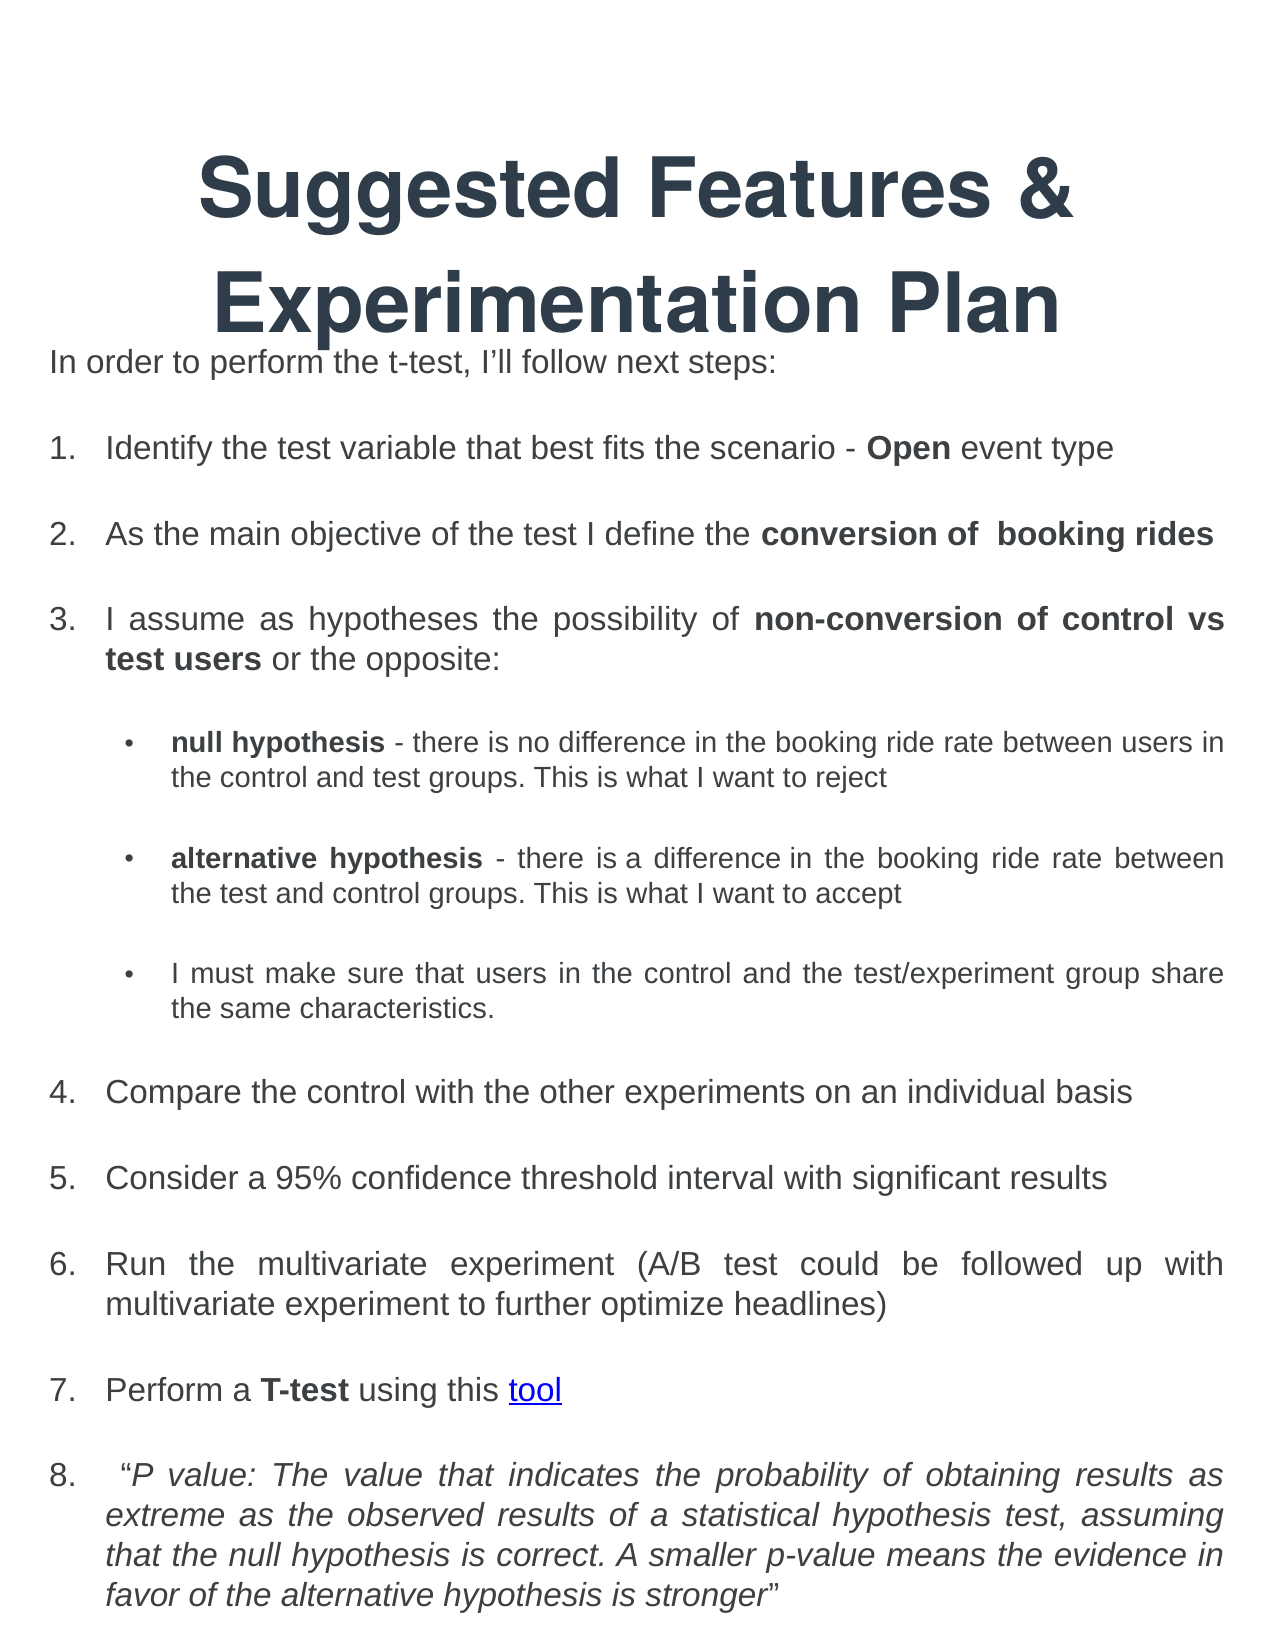

# Suggested Features & Experimentation Plan
In order to perform the t-test, I’ll follow next steps:
Identify the test variable that best fits the scenario - Open event type
As the main objective of the test I define the conversion of  booking rides
I assume as hypotheses the possibility of non-conversion of control vs test users or the opposite:
null hypothesis - there is no difference in the booking ride rate between users in the control and test groups. This is what I want to reject
alternative hypothesis - there is a difference in the booking ride rate between the test and control groups. This is what I want to accept
I must make sure that users in the control and the test/experiment group share the same characteristics.
Compare the control with the other experiments on an individual basis
Consider a 95% confidence threshold interval with significant results
Run the multivariate experiment (A/B test could be followed up with multivariate experiment to further optimize headlines)
Perform a T-test using this tool
 “P value: The value that indicates the probability of obtaining results as extreme as the observed results of a statistical hypothesis test, assuming that the null hypothesis is correct. A smaller p-value means the evidence in favor of the alternative hypothesis is stronger”